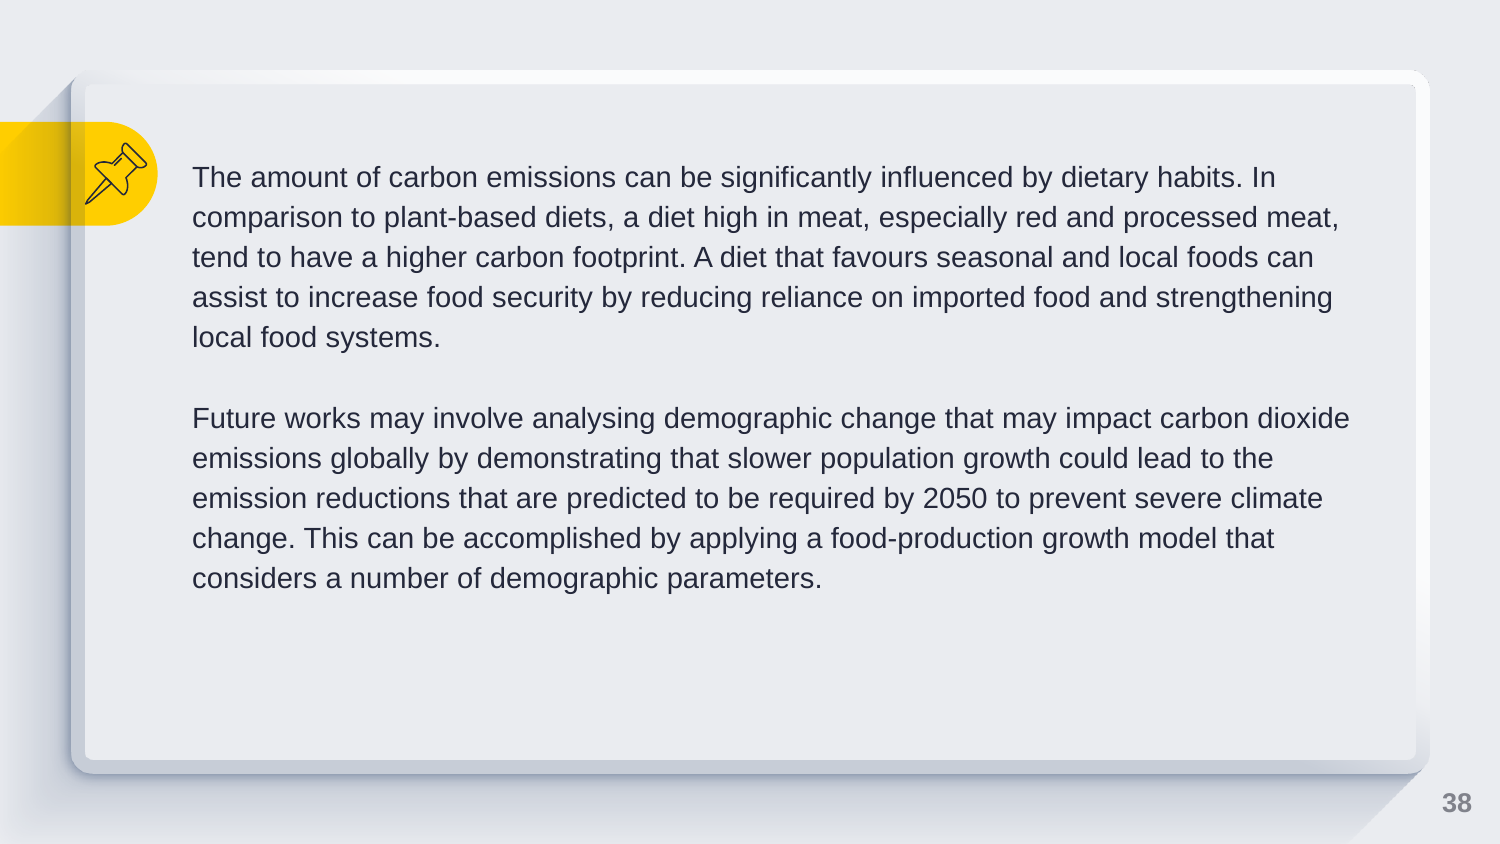

The amount of carbon emissions can be significantly influenced by dietary habits. In comparison to plant-based diets, a diet high in meat, especially red and processed meat, tend to have a higher carbon footprint. A diet that favours seasonal and local foods can assist to increase food security by reducing reliance on imported food and strengthening local food systems.

Future works may involve analysing demographic change that may impact carbon dioxide emissions globally by demonstrating that slower population growth could lead to the emission reductions that are predicted to be required by 2050 to prevent severe climate change. This can be accomplished by applying a food-production growth model that considers a number of demographic parameters.
38